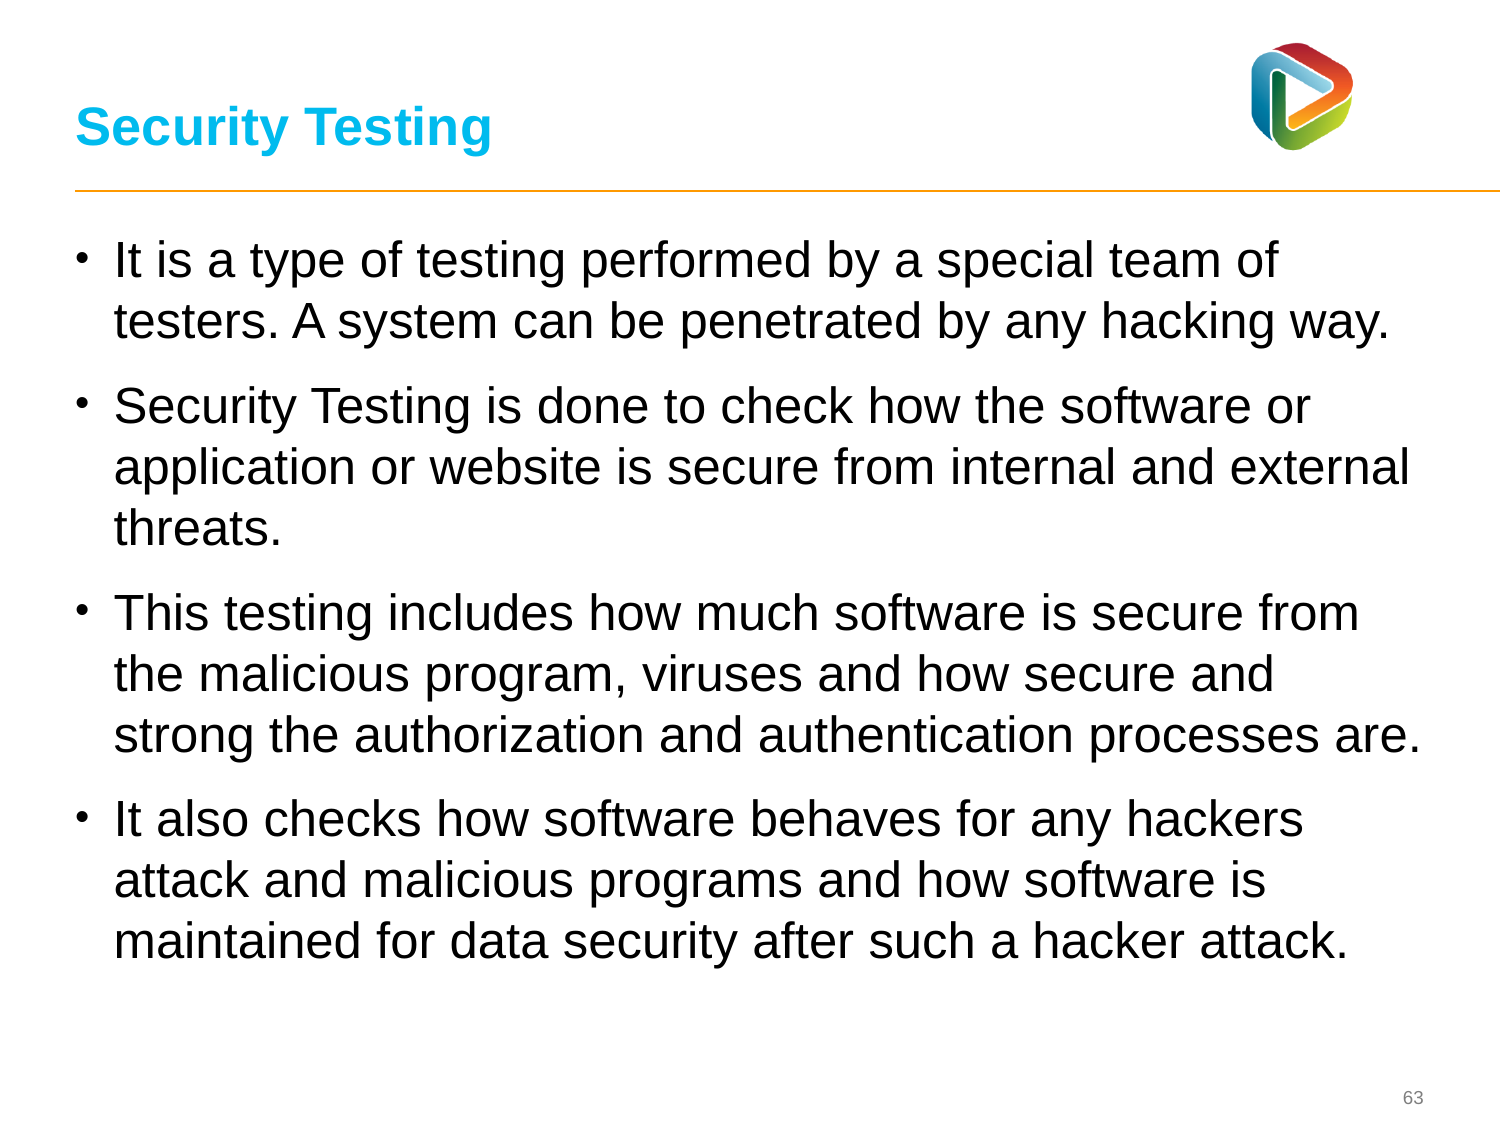

# Security Testing
It is a type of testing performed by a special team of testers. A system can be penetrated by any hacking way.
Security Testing is done to check how the software or application or website is secure from internal and external threats.
This testing includes how much software is secure from the malicious program, viruses and how secure and strong the authorization and authentication processes are.
It also checks how software behaves for any hackers attack and malicious programs and how software is maintained for data security after such a hacker attack.